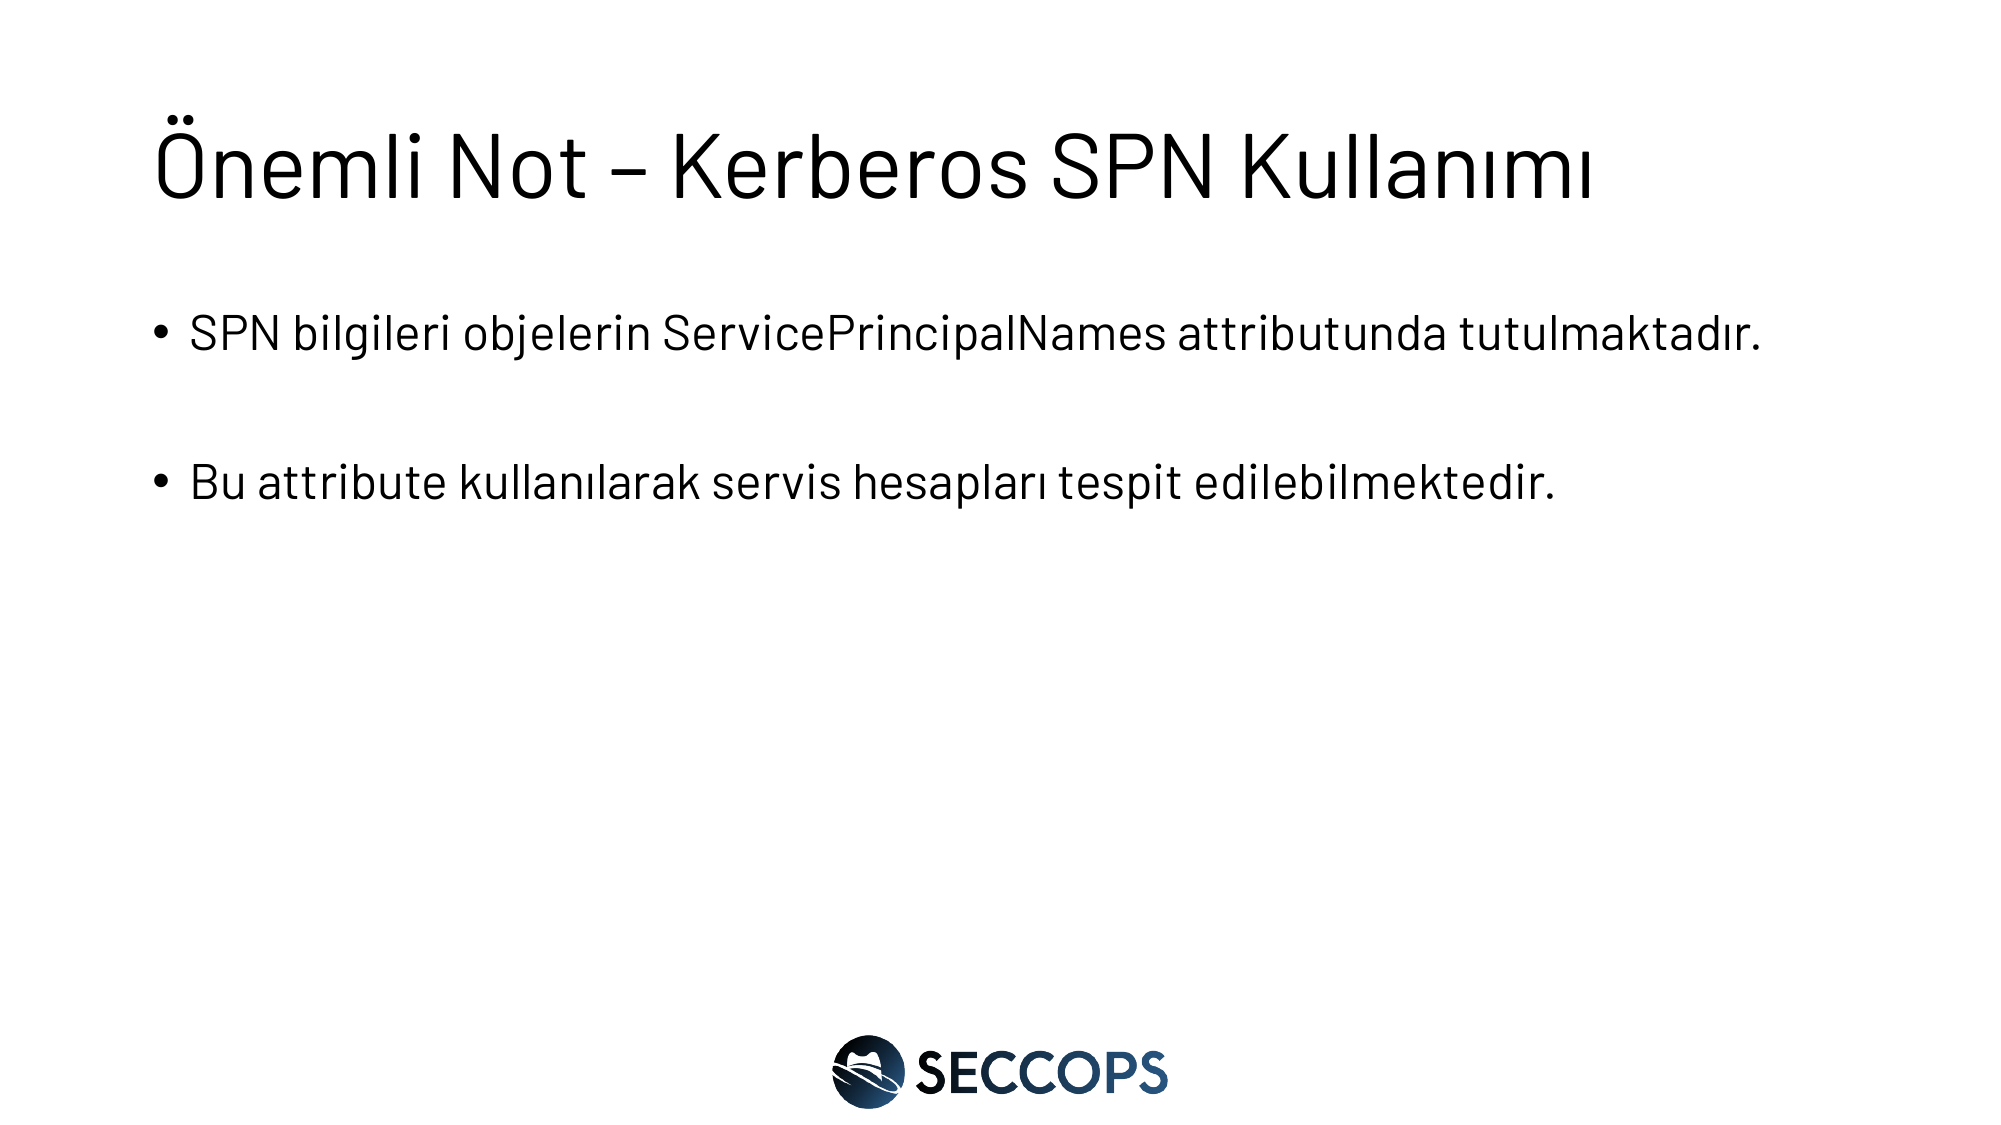

# Önemli Not – Kerberos SPN Kullanımı
SPN bilgileri objelerin ServicePrincipalNames attributunda tutulmaktadır.

Bu attribute kullanılarak servis hesapları tespit edilebilmektedir.